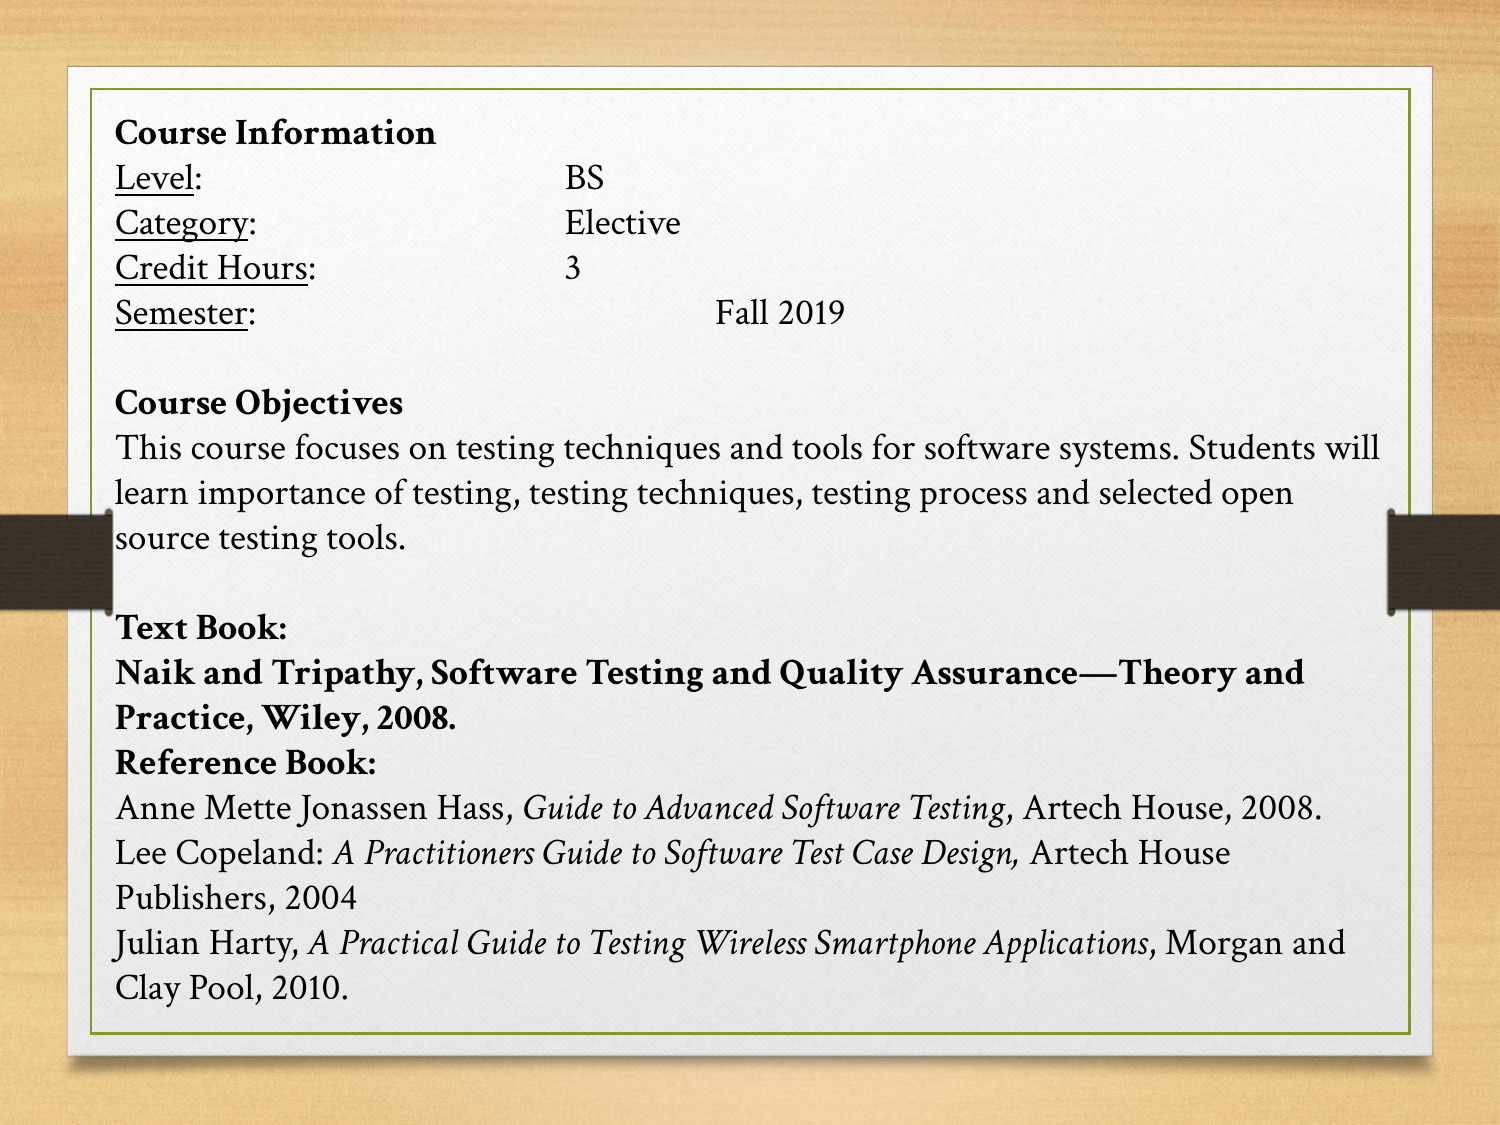

Course Information
Level:			BS
Category:			Elective
Credit Hours: 		3
Semester: 			Fall 2019

Course Objectives
This course focuses on testing techniques and tools for software systems. Students will learn importance of testing, testing techniques, testing process and selected open source testing tools.

Text Book:
Naik and Tripathy, Software Testing and Quality Assurance—Theory and Practice, Wiley, 2008.
Reference Book:
Anne Mette Jonassen Hass, Guide to Advanced Software Testing, Artech House, 2008.
Lee Copeland: A Practitioners Guide to Software Test Case Design, Artech House Publishers, 2004
Julian Harty, A Practical Guide to Testing Wireless Smartphone Applications, Morgan and Clay Pool, 2010.